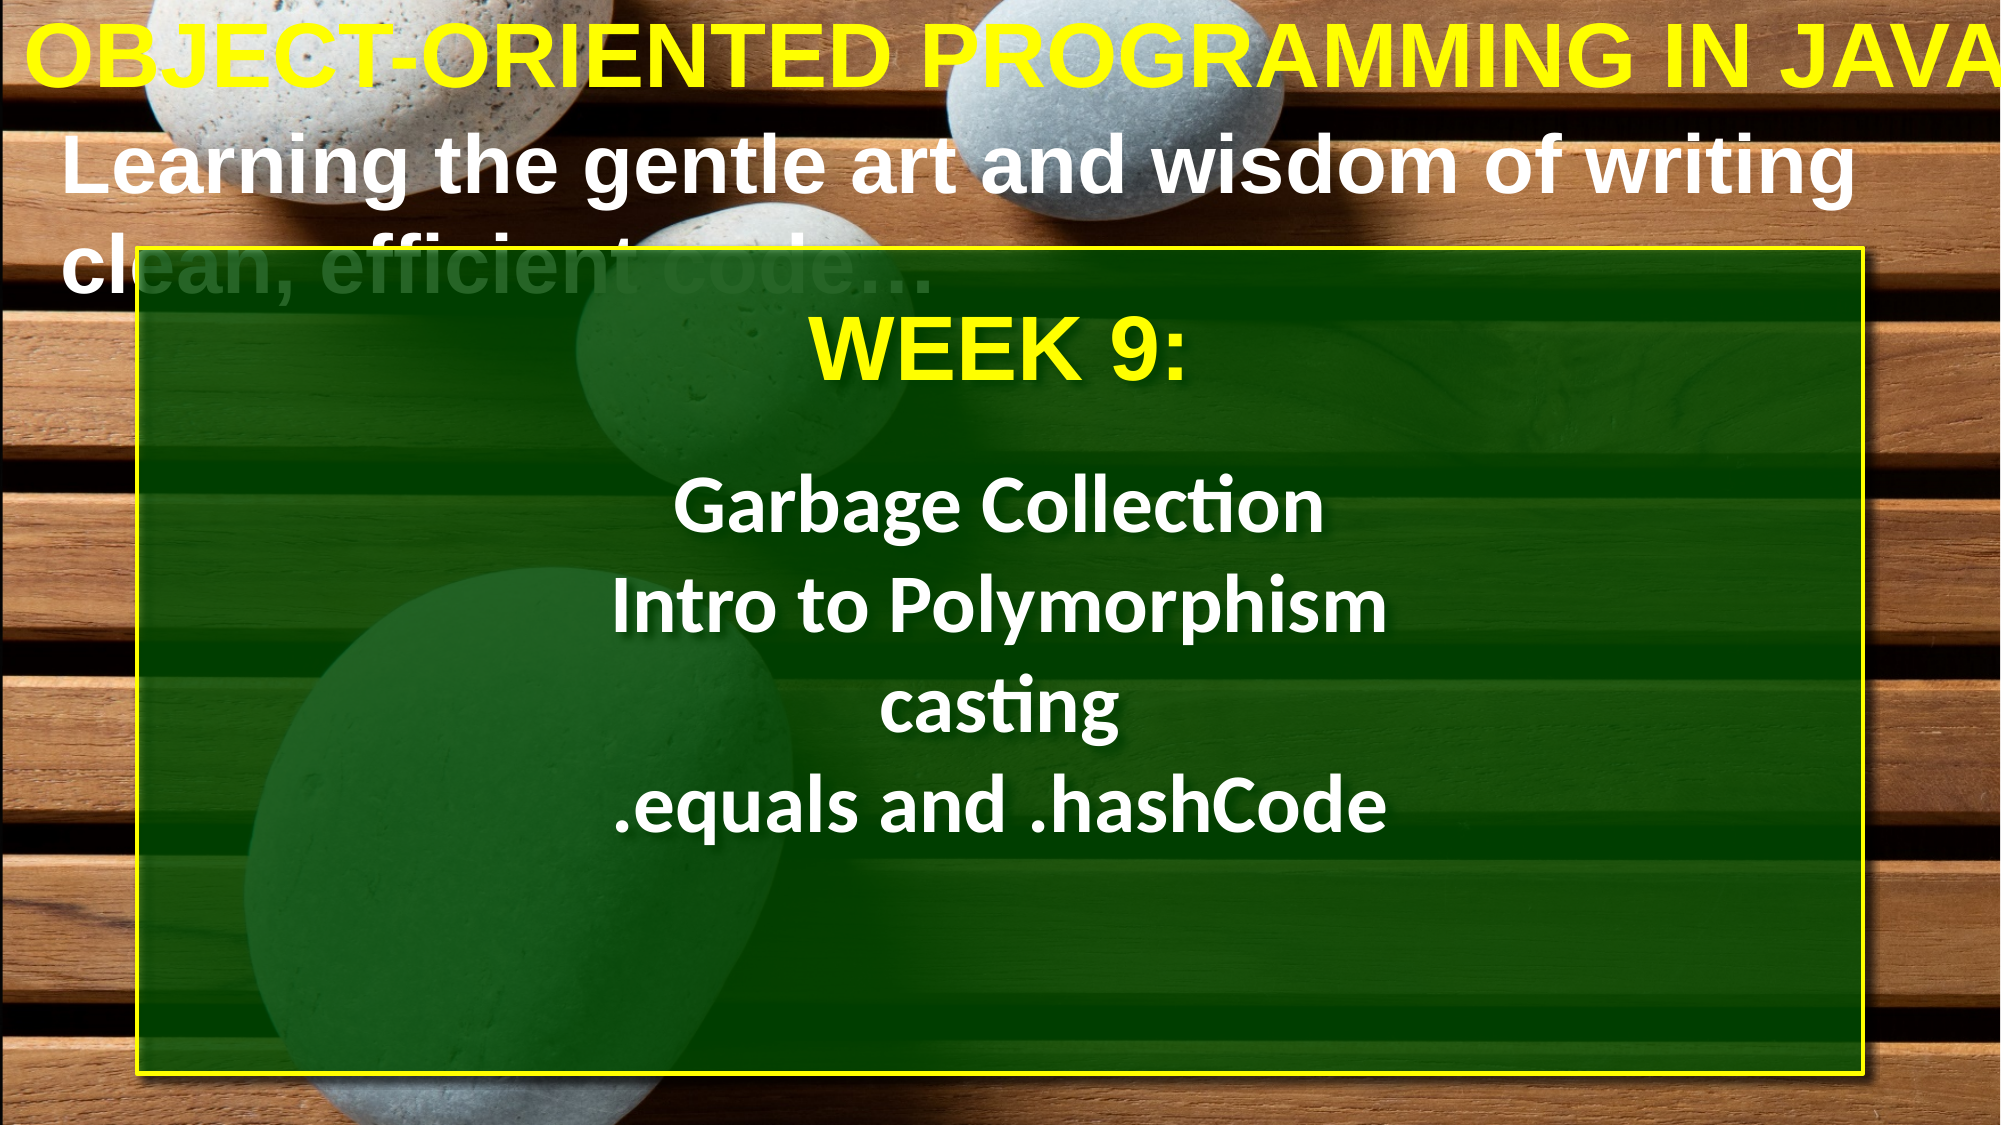

Week 9:

Garbage Collection
Intro to Polymorphism
casting
.equals and .hashCode